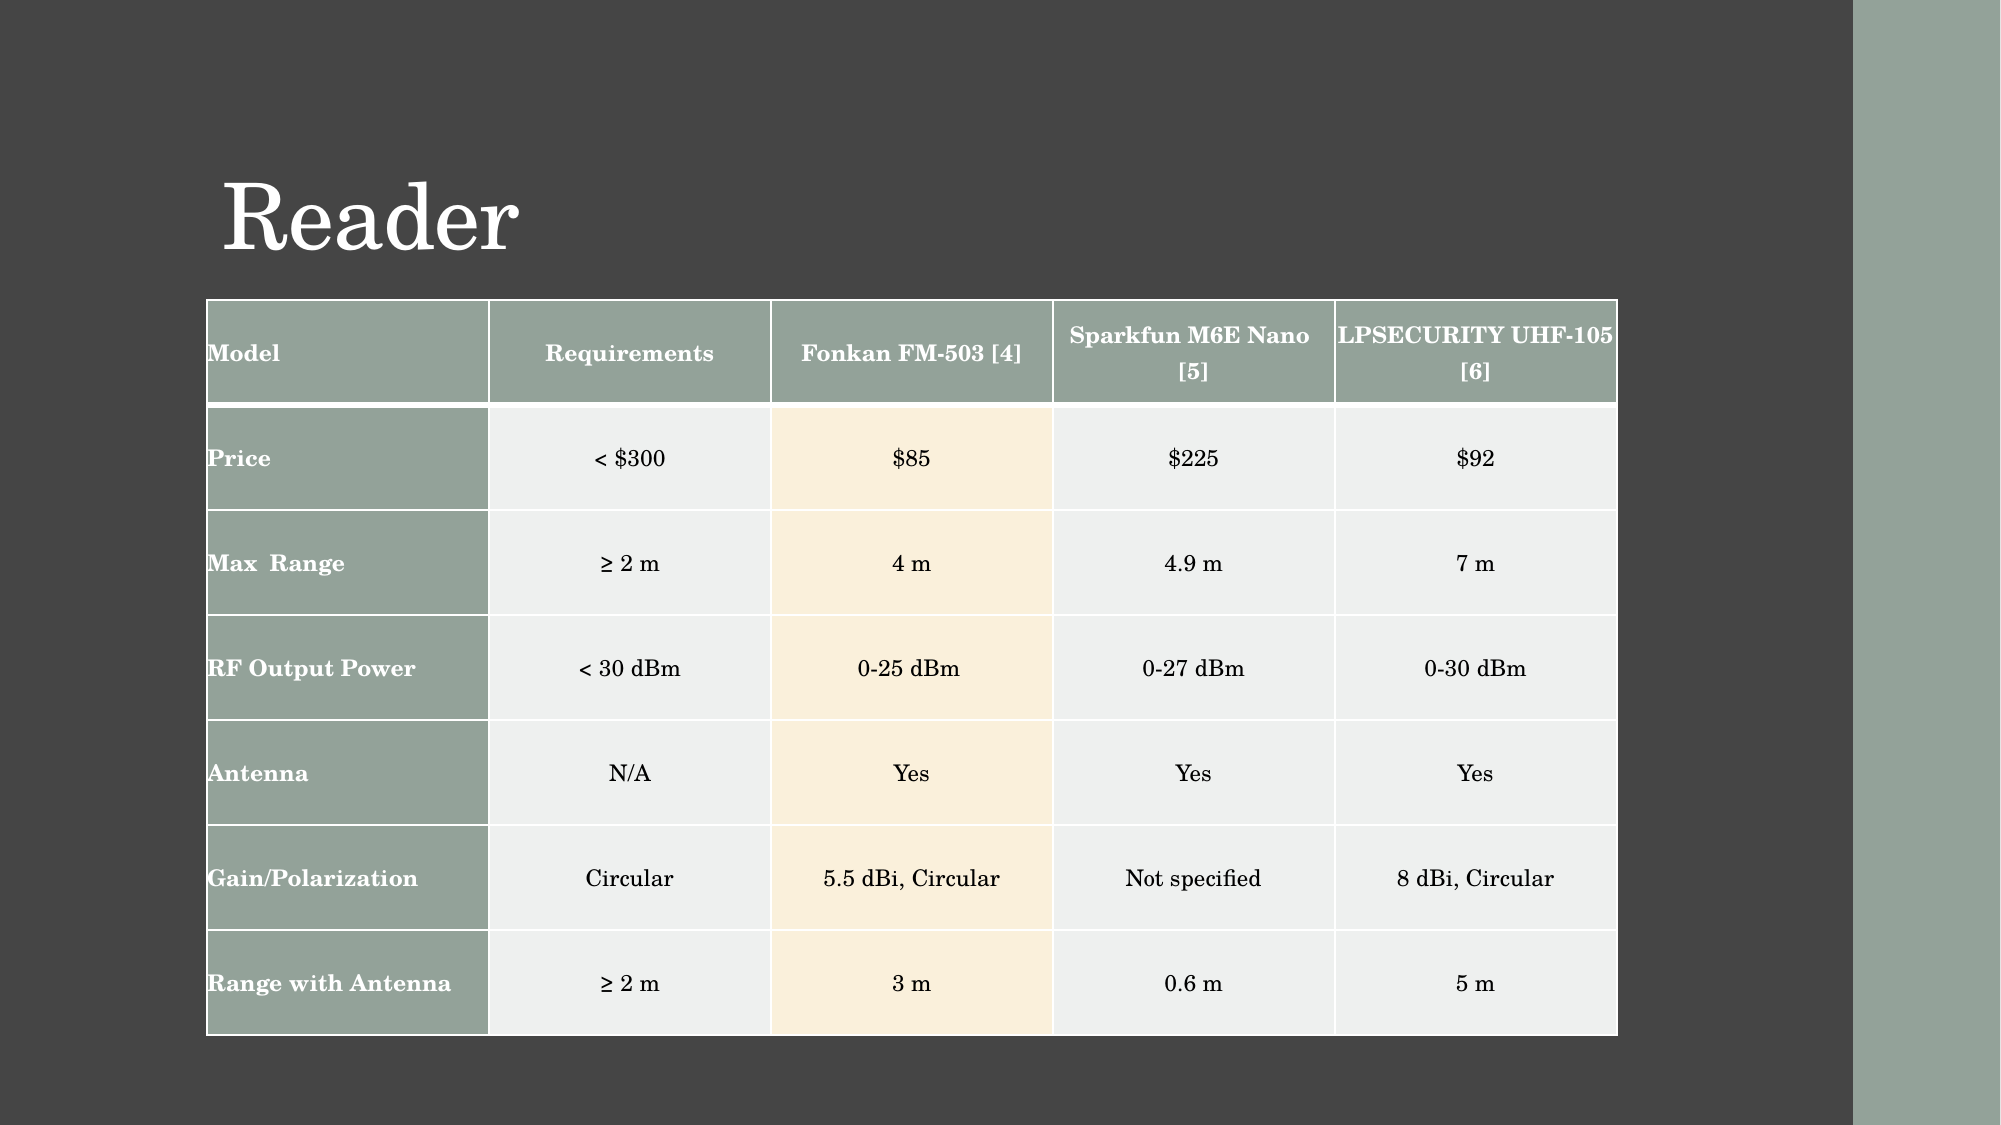

# Reader
| Model | Requirements | Fonkan FM-503 [4] | Sparkfun M6E Nano  [5] | LPSECURITY UHF-105 [6] |
| --- | --- | --- | --- | --- |
| Price | < $300 | $85 | $225 | $92 |
| Max  Range | ≥ 2 m | 4 m | 4.9 m | 7 m |
| RF Output Power | < 30 dBm | 0-25 dBm | 0-27 dBm | 0-30 dBm |
| Antenna | N/A | Yes | Yes | Yes |
| Gain/Polarization | Circular | 5.5 dBi, Circular | Not specified | 8 dBi, Circular |
| Range with Antenna | ≥ 2 m | 3 m | 0.6 m | 5 m |